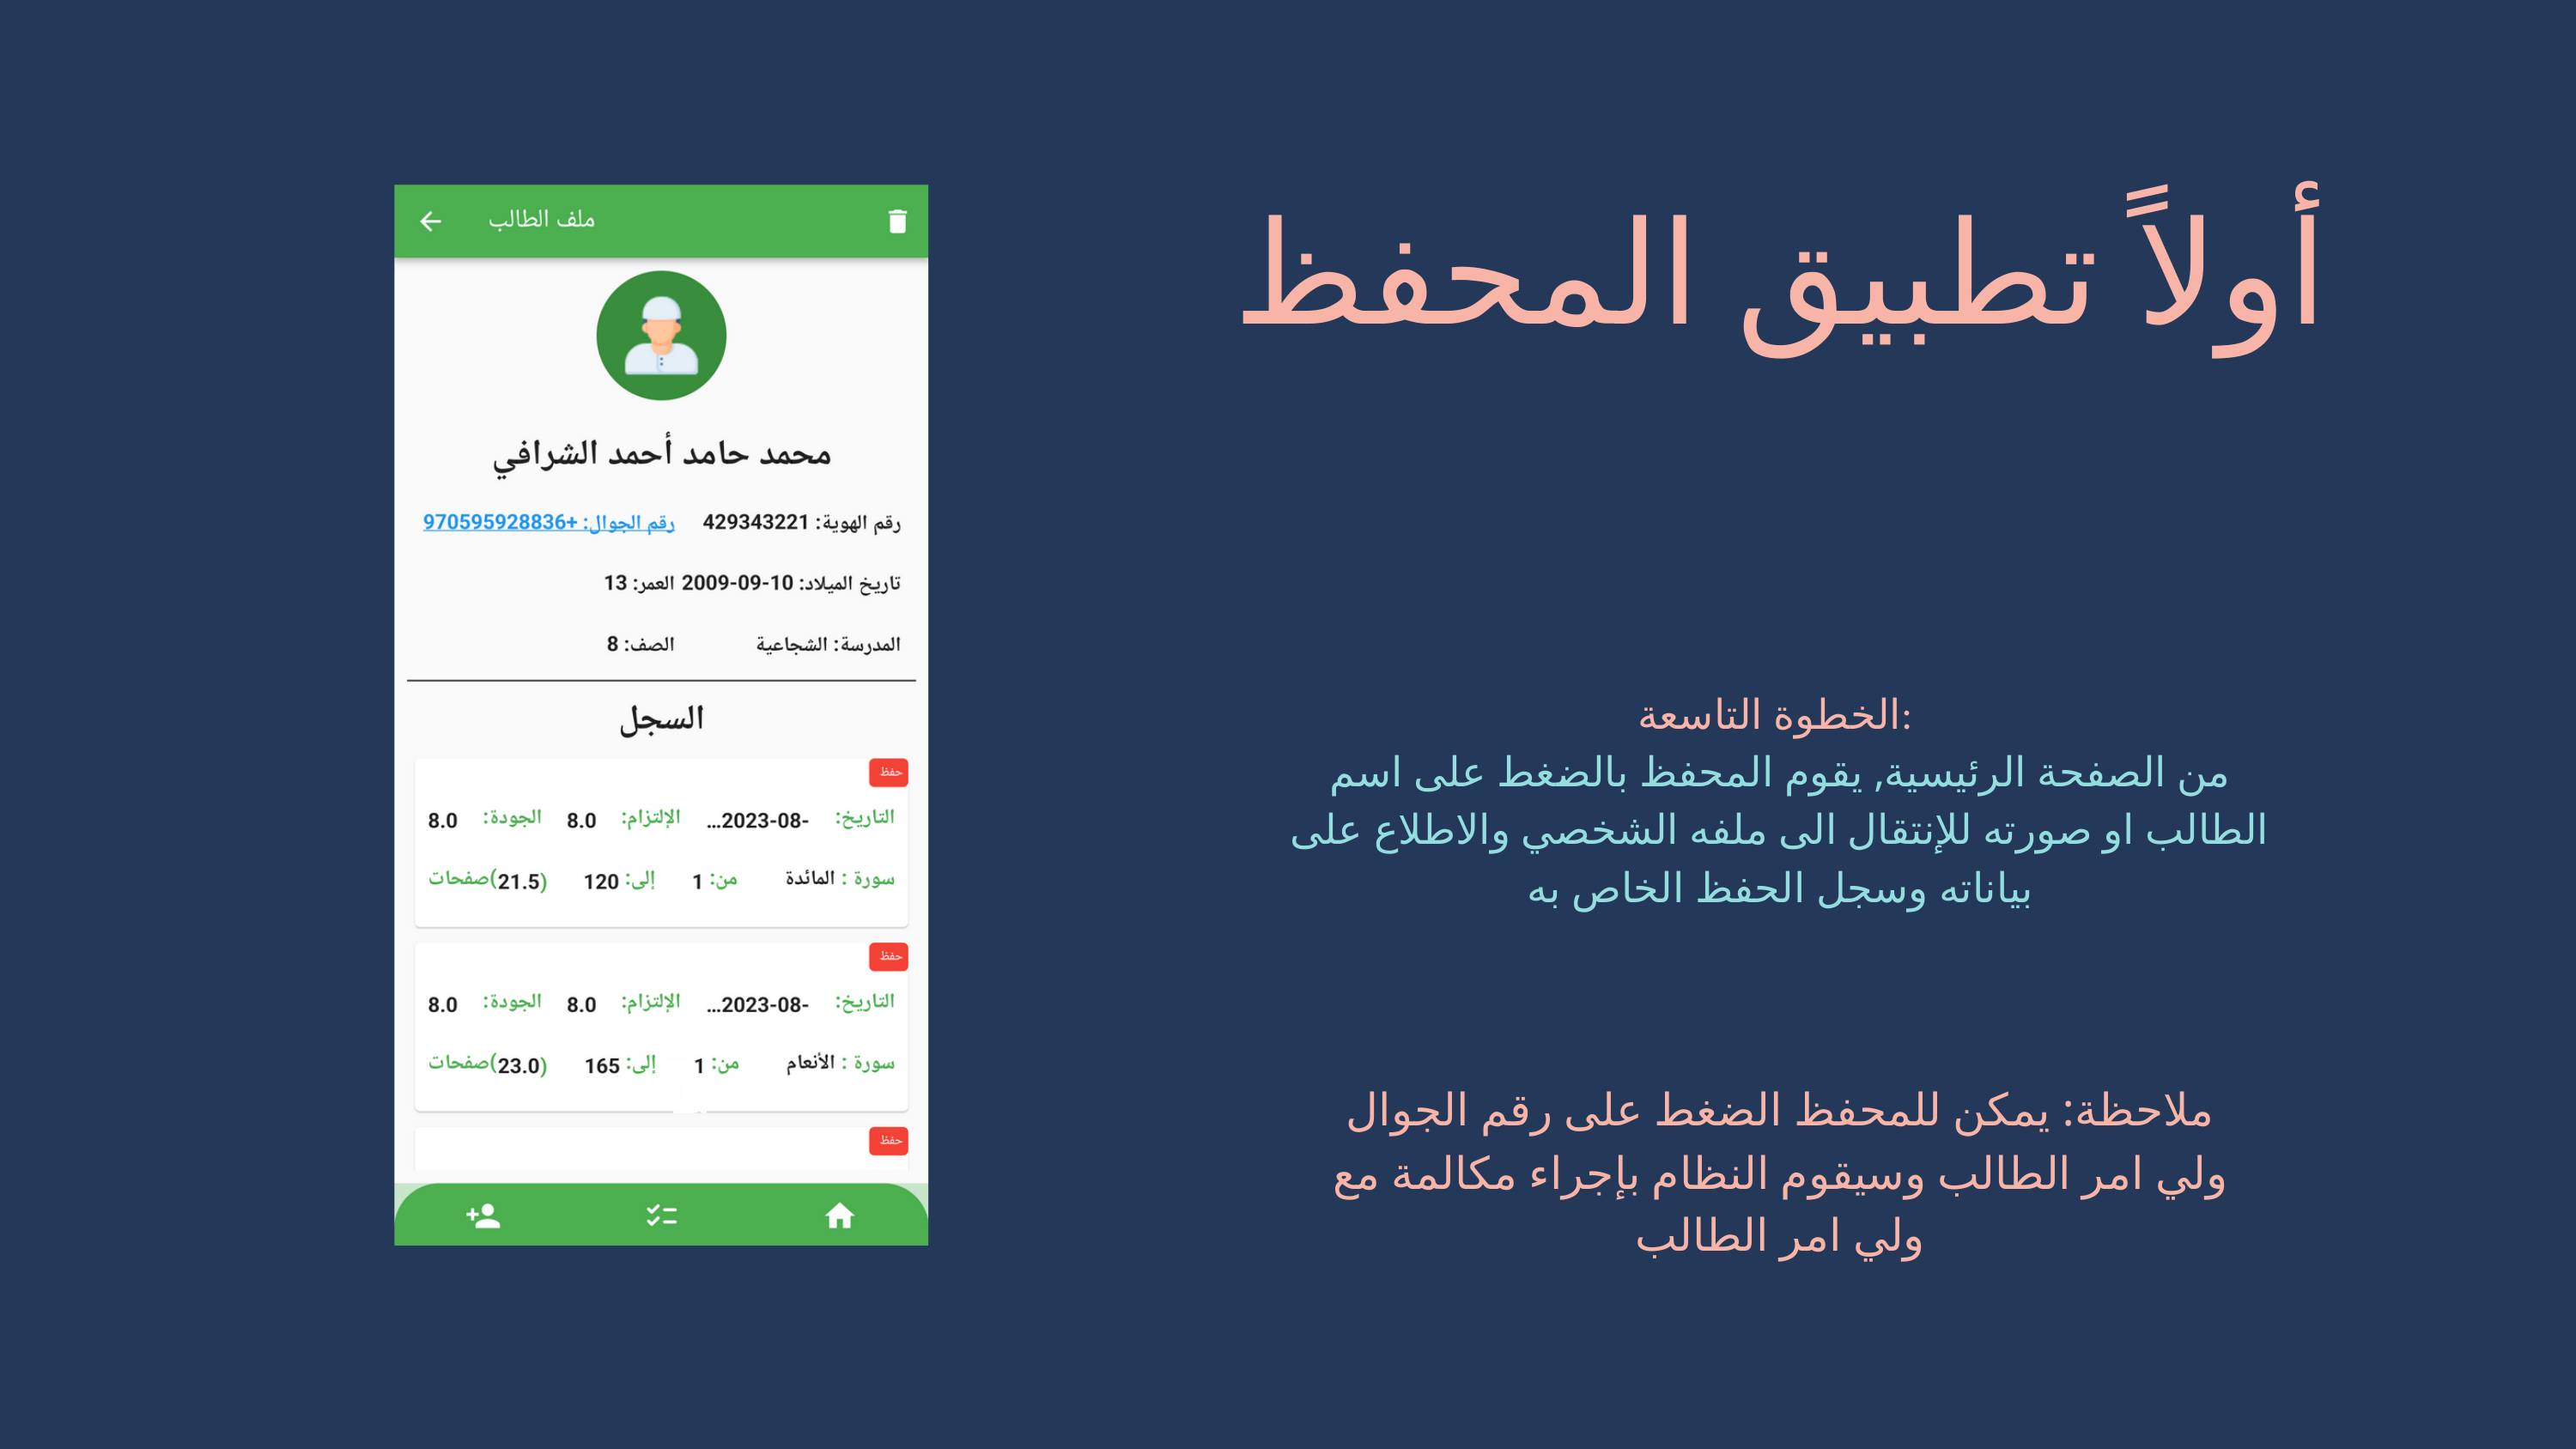

أولاً تطبيق المحفظ

الخطوة التاسعة:
من الصفحة الرئيسية, يقوم المحفظ بالضغط على اسم الطالب او صورته للإنتقال الى ملفه الشخصي والاطلاع على بياناته وسجل الحفظ الخاص به

حفظ
ملاحظة: يمكن للمحفظ الضغط على رقم الجوال ولي امر الطالب وسيقوم النظام بإجراء مكالمة مع ولي امر الطالب